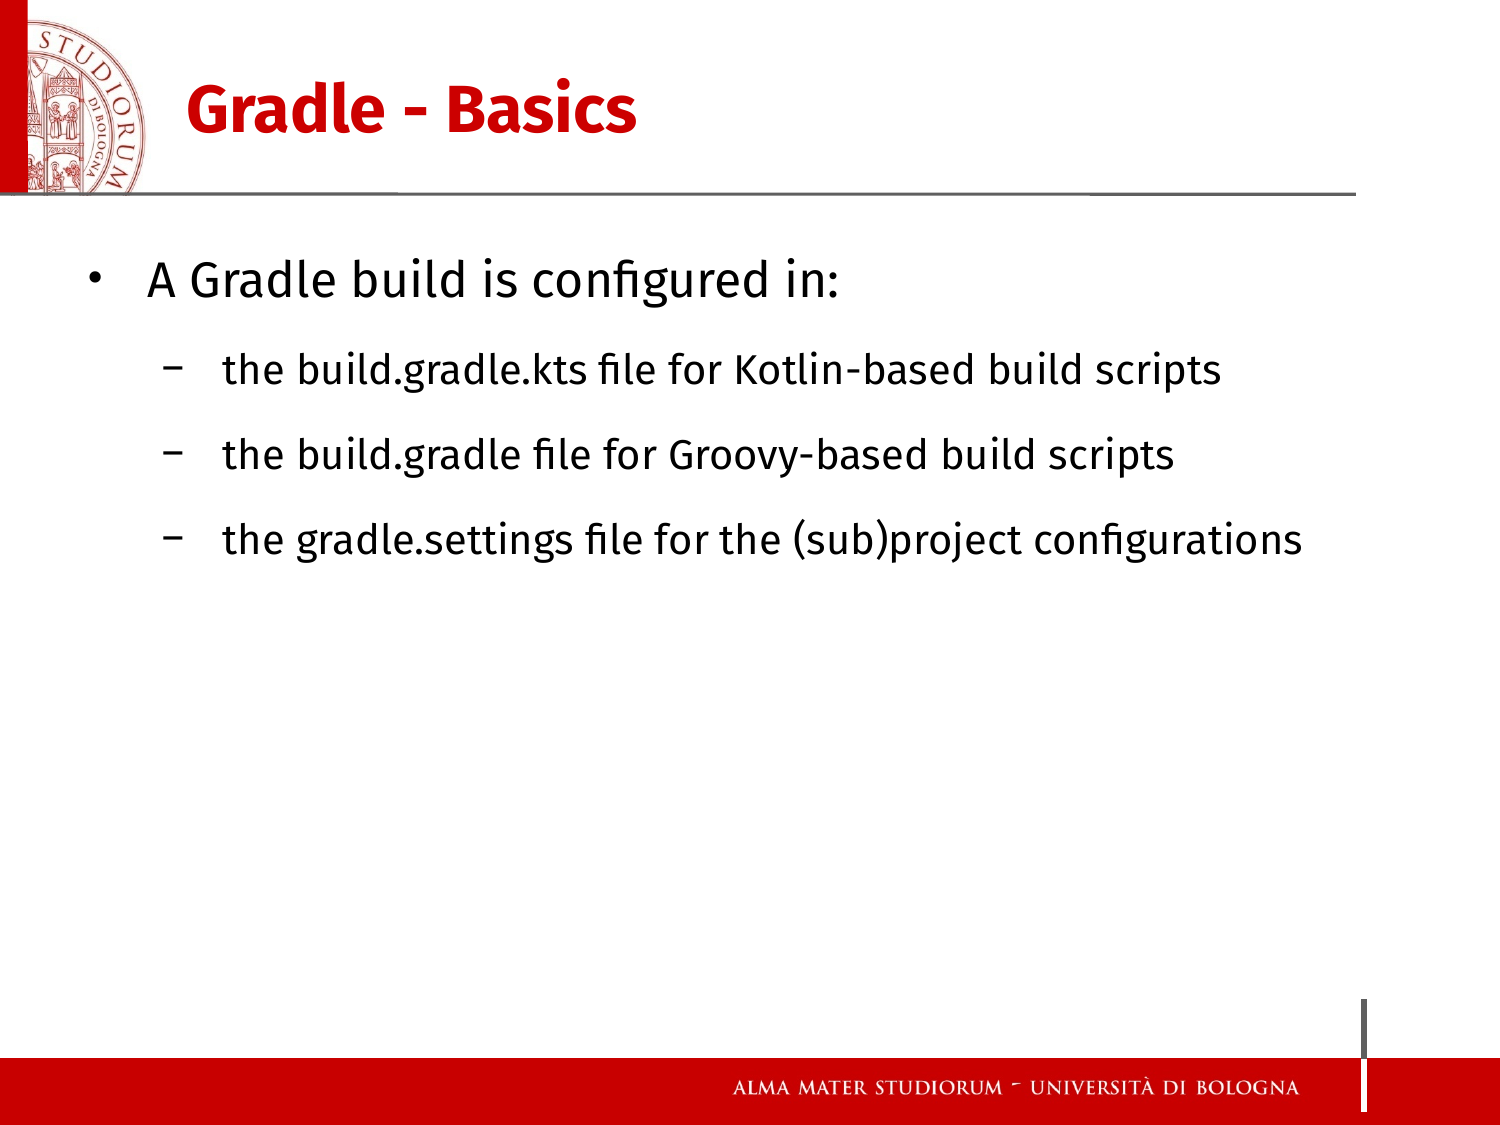

# Gradle - Basics
A Gradle build is configured in:
the build.gradle.kts file for Kotlin-based build scripts
the build.gradle file for Groovy-based build scripts
the gradle.settings file for the (sub)project configurations